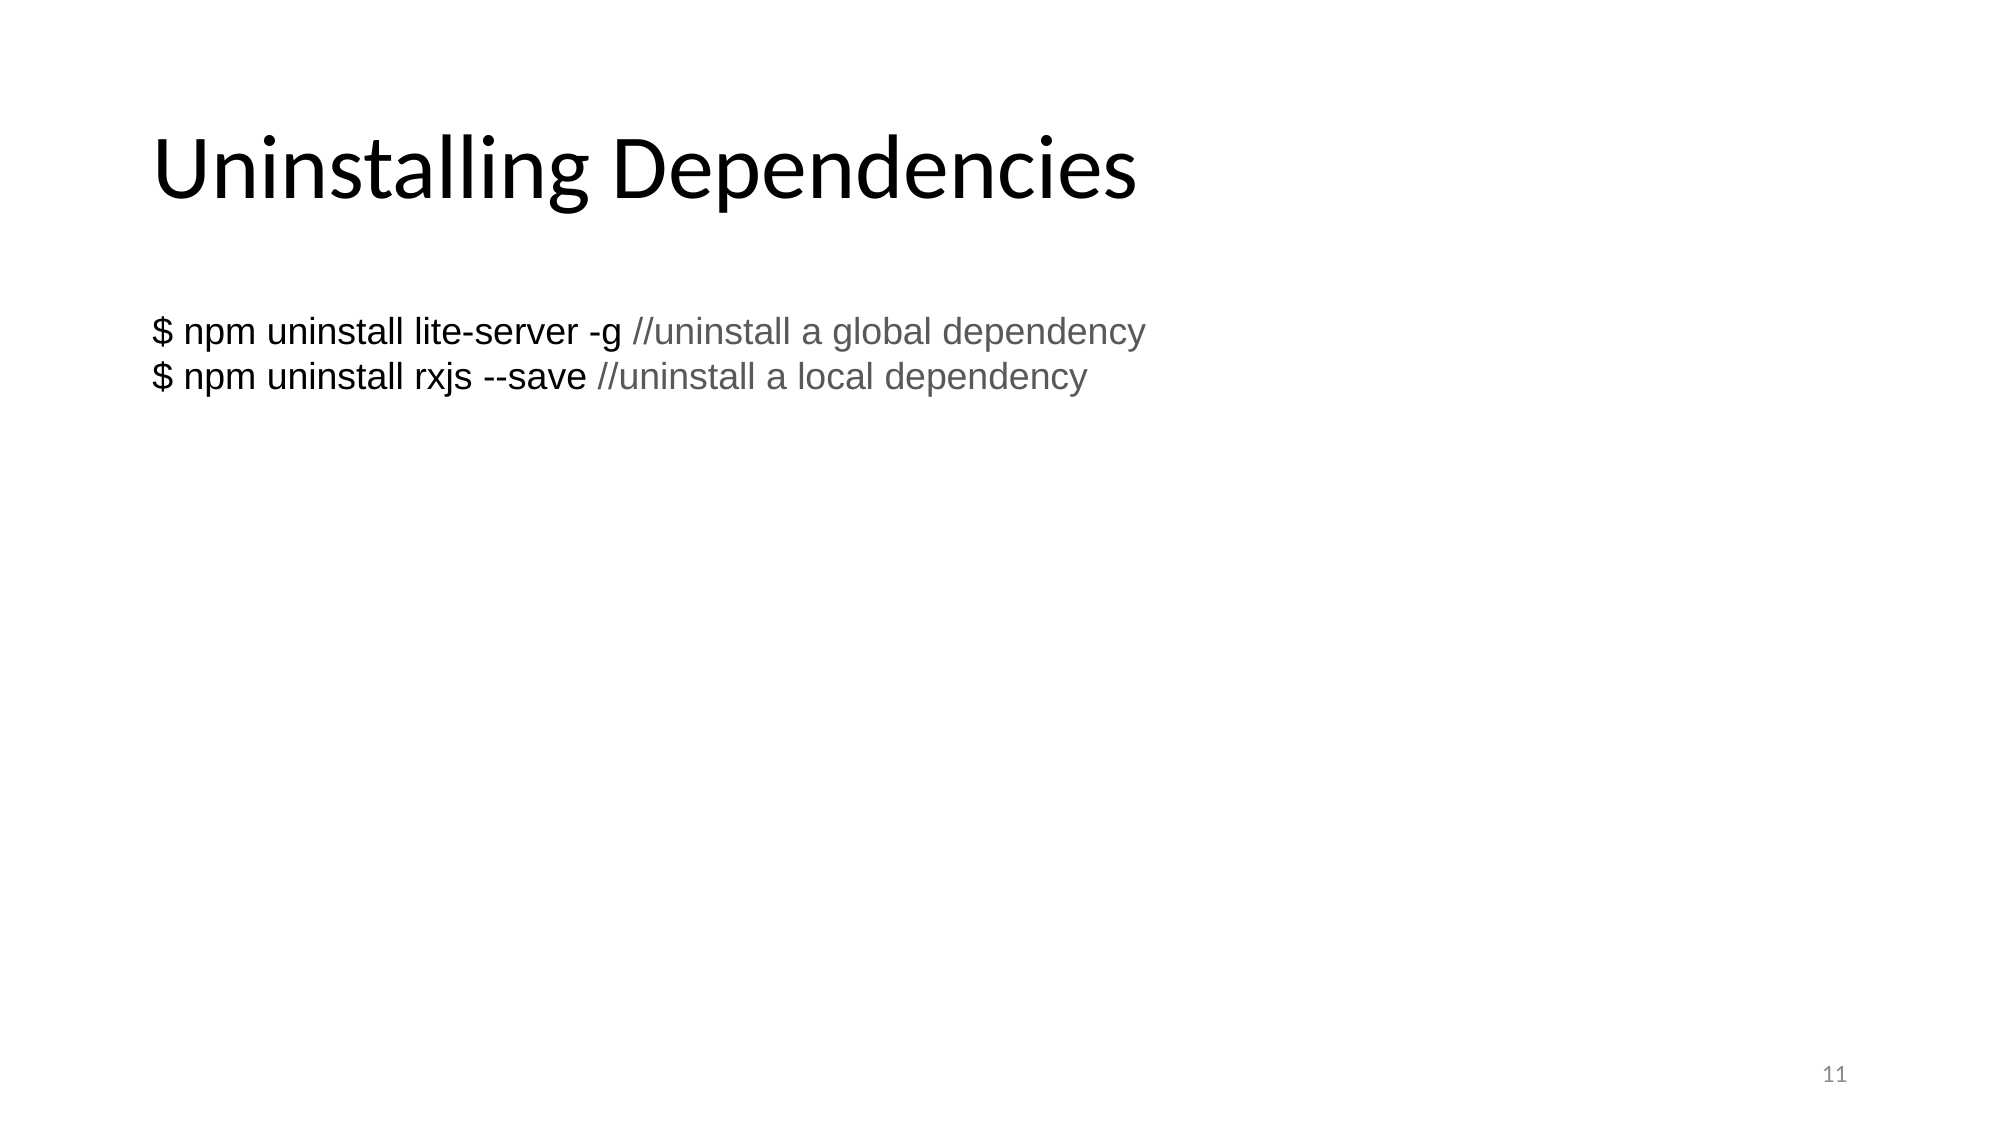

# Uninstalling Dependencies
$ npm uninstall lite-server -g //uninstall a global dependency
$ npm uninstall rxjs --save //uninstall a local dependency

11